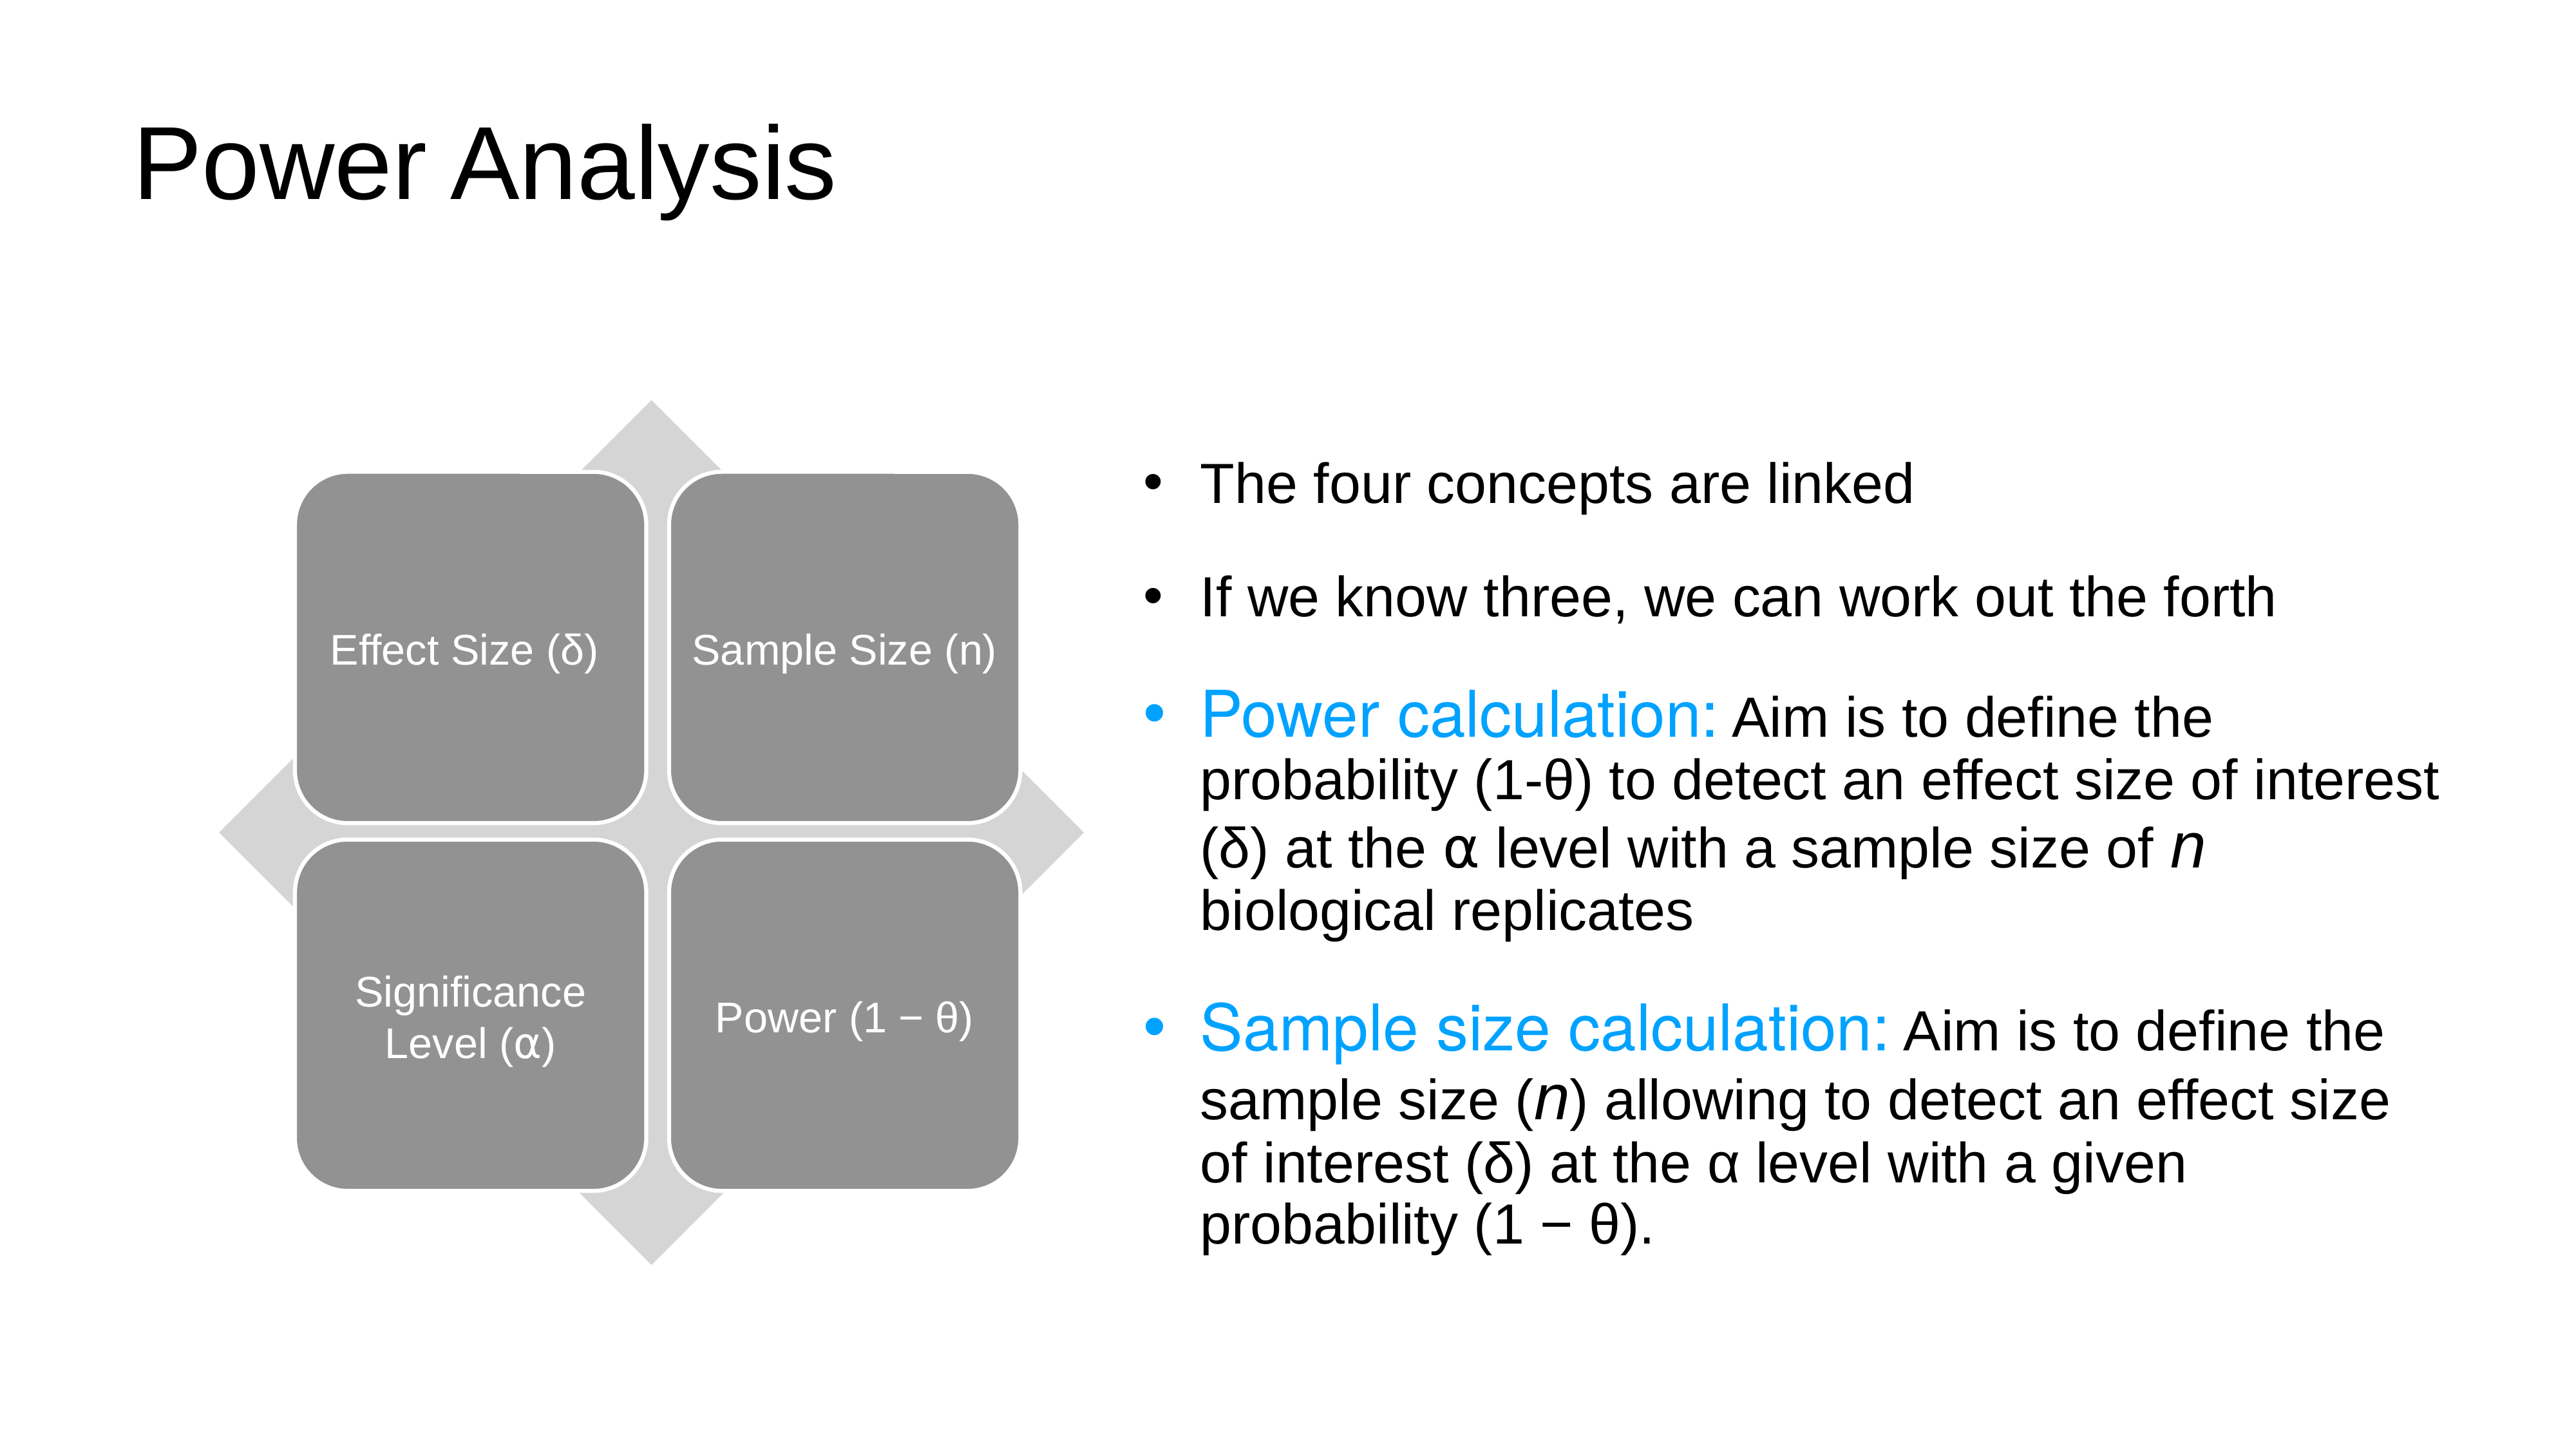

Power Analysis

The four concepts are linked
If we know three, we can work out the forth
Power calculation: Aim is to define the probability (1-θ) to detect an effect size of interest (δ) at the ⍺ level with a sample size of n biological replicates
Sample size calculation: Aim is to define the sample size (n) allowing to detect an effect size of interest (δ) at the α level with a given probability (1 − θ).
Effect Size (δ)
Sample Size (n)
Significance Level (⍺)
Power (1 − θ)